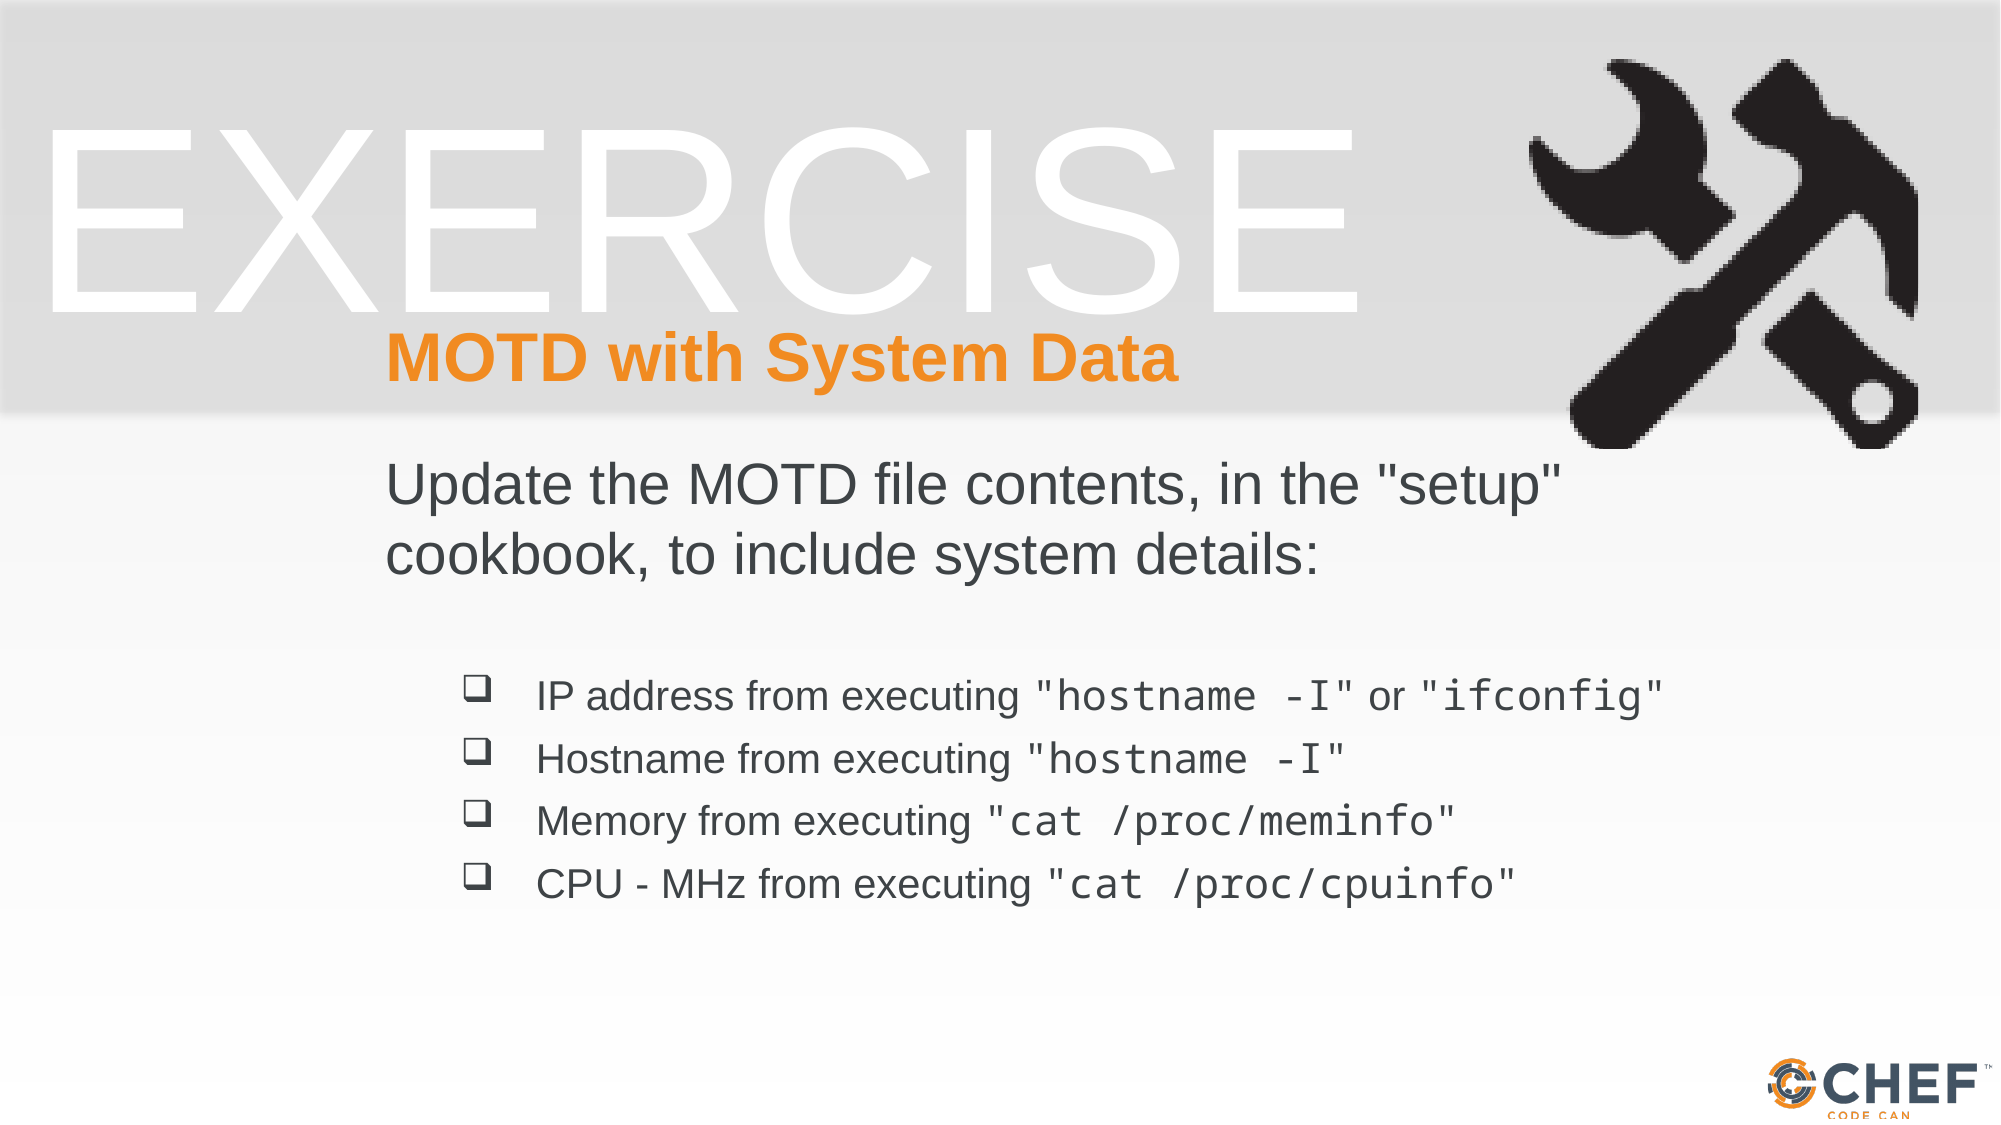

# MOTD with System Data
Update the MOTD file contents, in the "setup" cookbook, to include system details:

IP address from executing "hostname -I" or "ifconfig"
Hostname from executing "hostname -I"
Memory from executing "cat /proc/meminfo"
CPU - MHz from executing "cat /proc/cpuinfo"